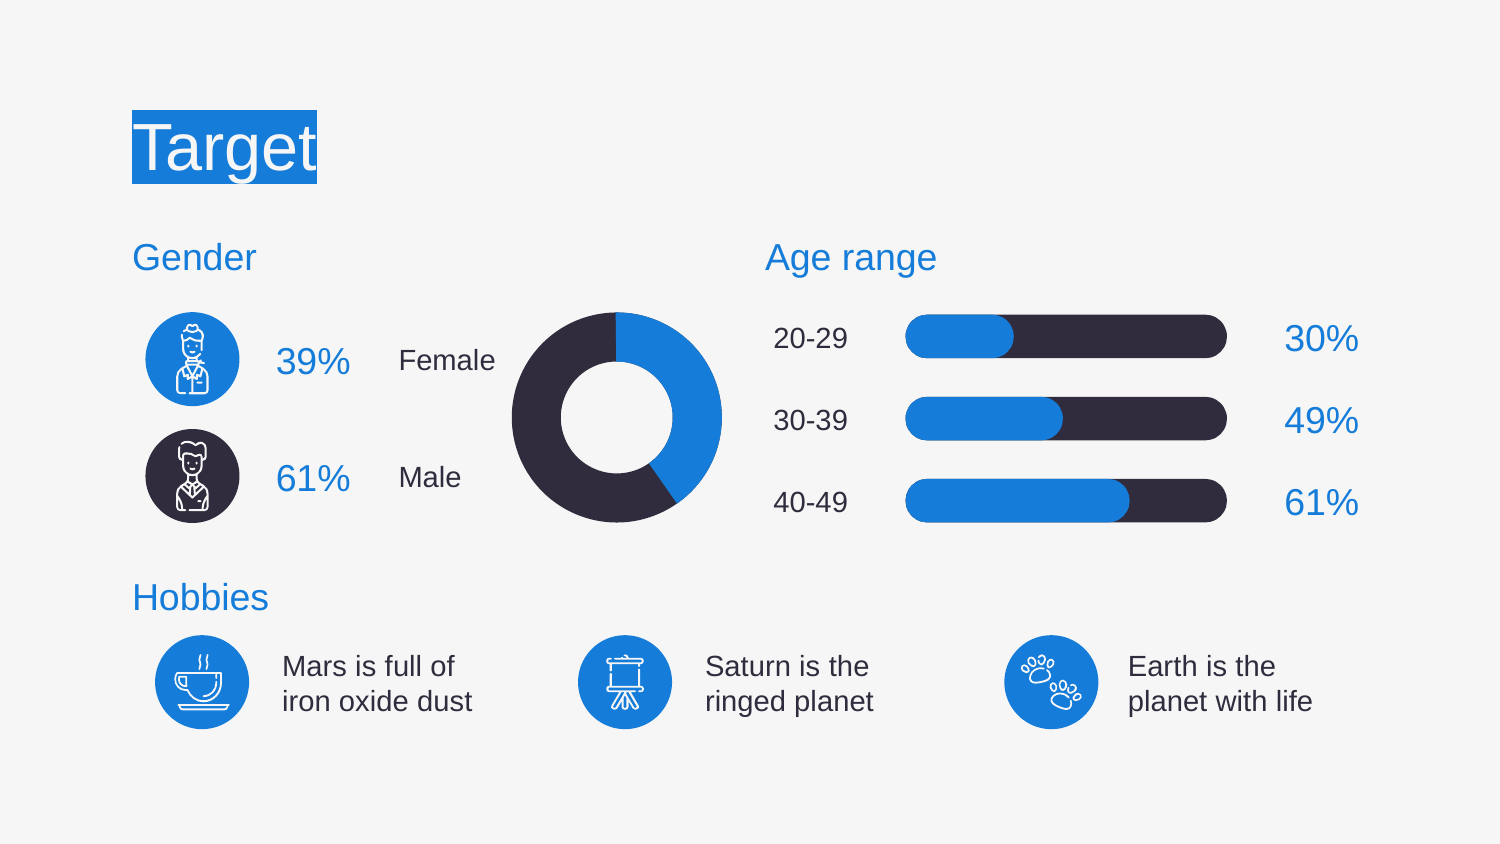

# Target
Gender
Age range
20-29
30%

Female
39%
30-39
49%

Male
61%
40-49
61%

Hobbies
Mars is full of iron oxide dust
Saturn is the ringed planet
Earth is the planet with life